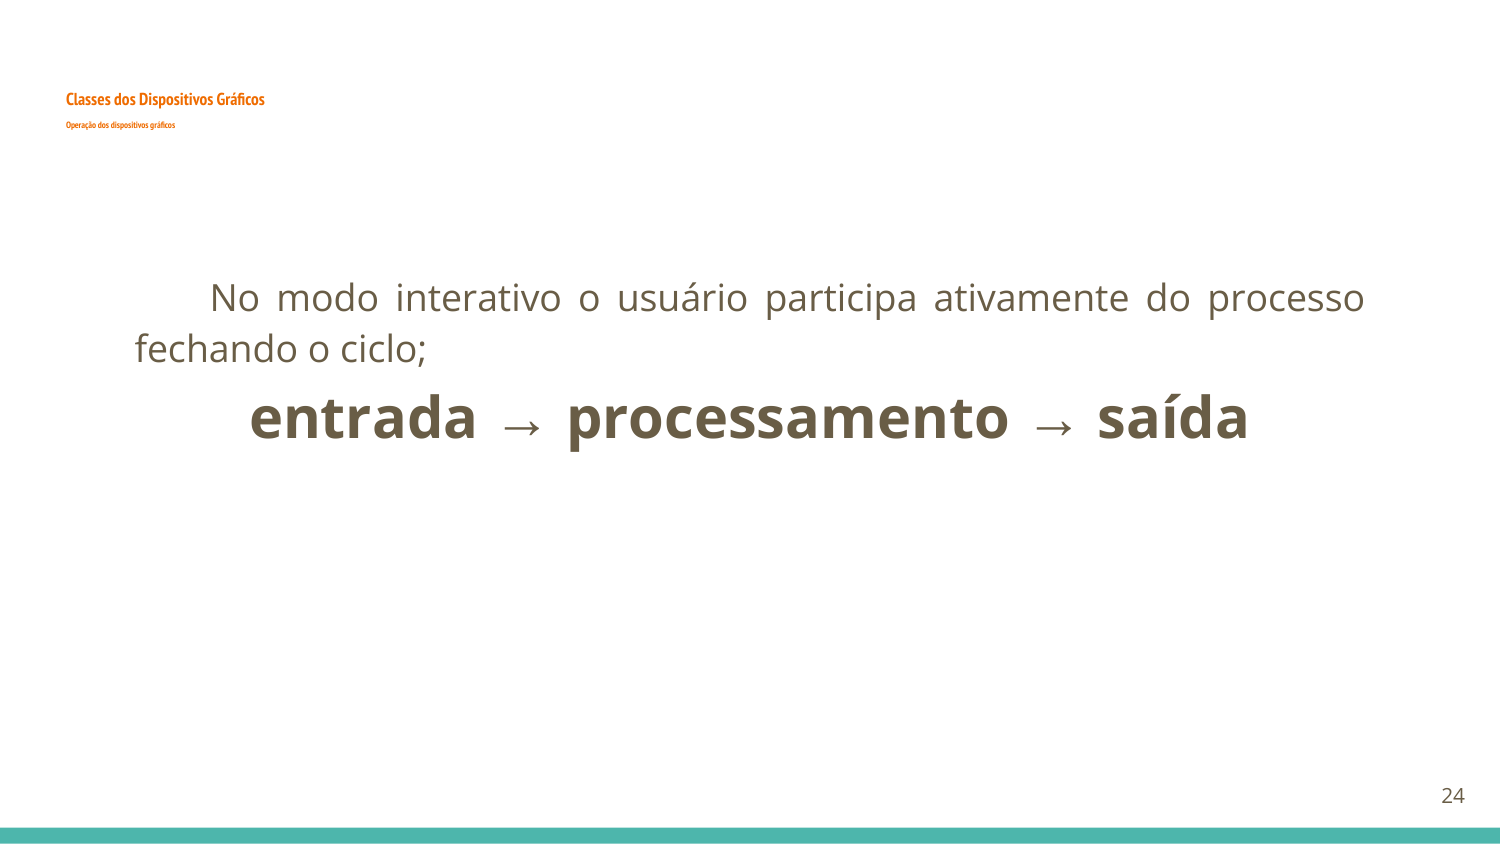

# Classes dos Dispositivos Gráficos

Operação dos dispositivos gráficos

No modo interativo o usuário participa ativamente do processo fechando o ciclo;
entrada → processamento → saída

24